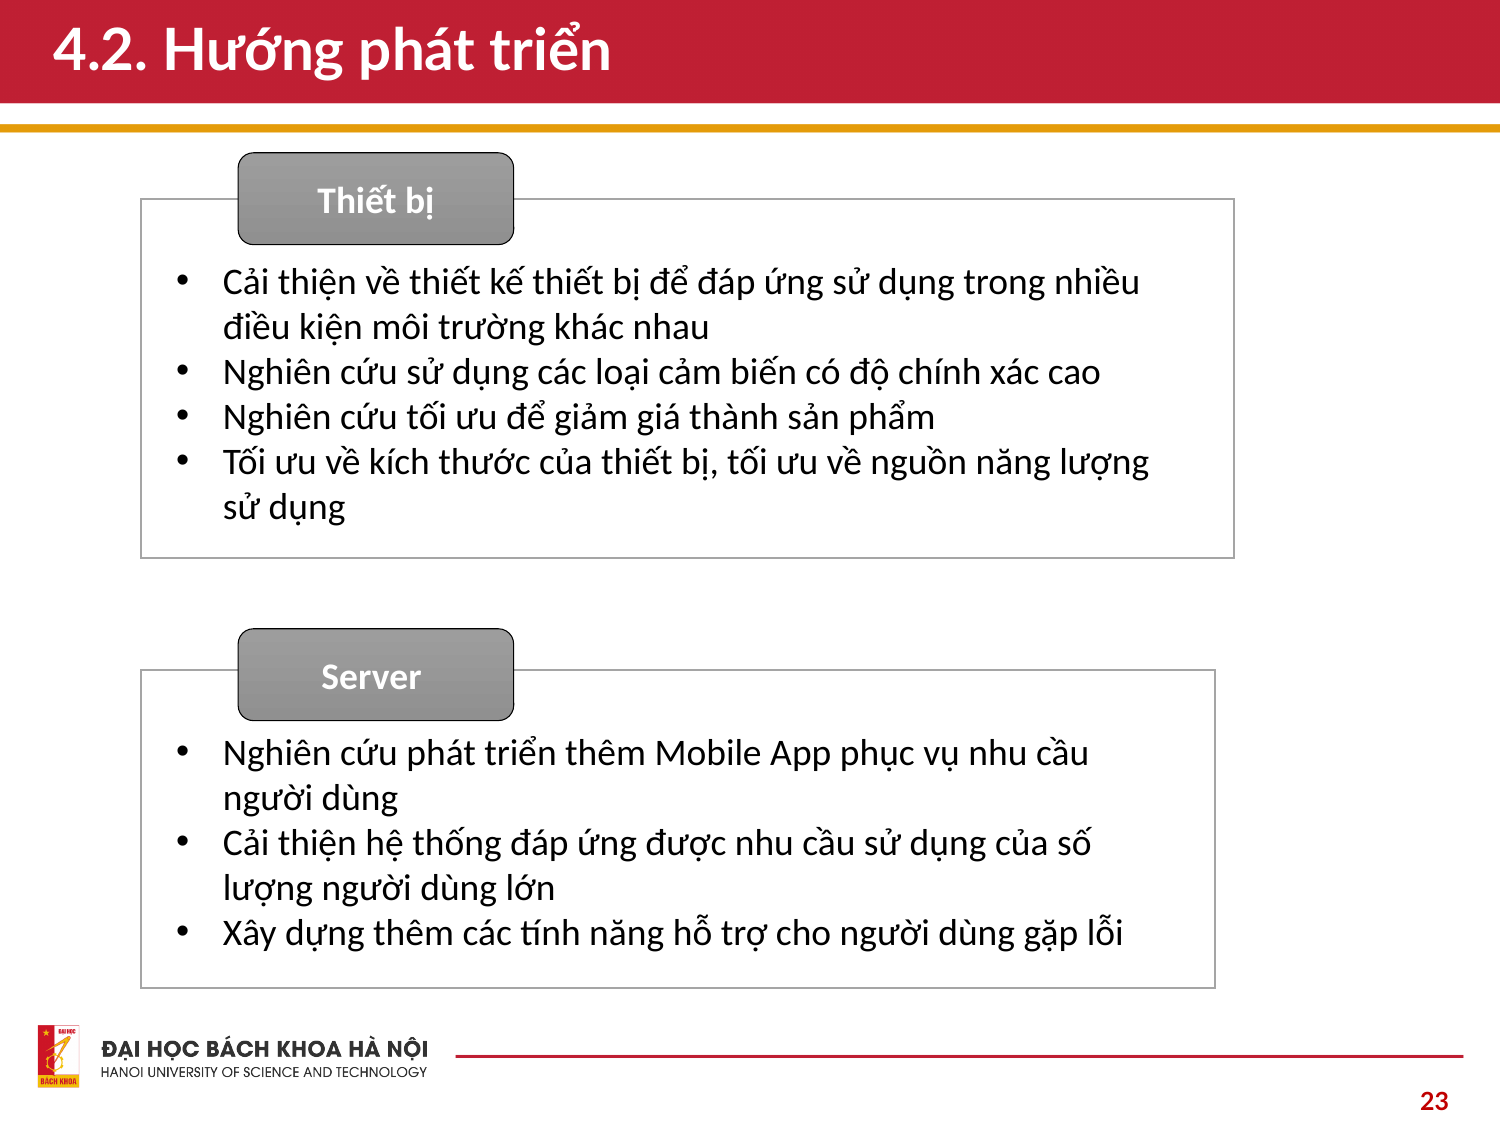

# 4.2. Hướng phát triển
Thiết bị

Cải thiện về thiết kế thiết bị để đáp ứng sử dụng trong nhiều điều kiện môi trường khác nhau
Nghiên cứu sử dụng các loại cảm biến có độ chính xác cao
Nghiên cứu tối ưu để giảm giá thành sản phẩm
Tối ưu về kích thước của thiết bị, tối ưu về nguồn năng lượng sử dụng
Server

Nghiên cứu phát triển thêm Mobile App phục vụ nhu cầu người dùng
Cải thiện hệ thống đáp ứng được nhu cầu sử dụng của số lượng người dùng lớn
Xây dựng thêm các tính năng hỗ trợ cho người dùng gặp lỗi
23